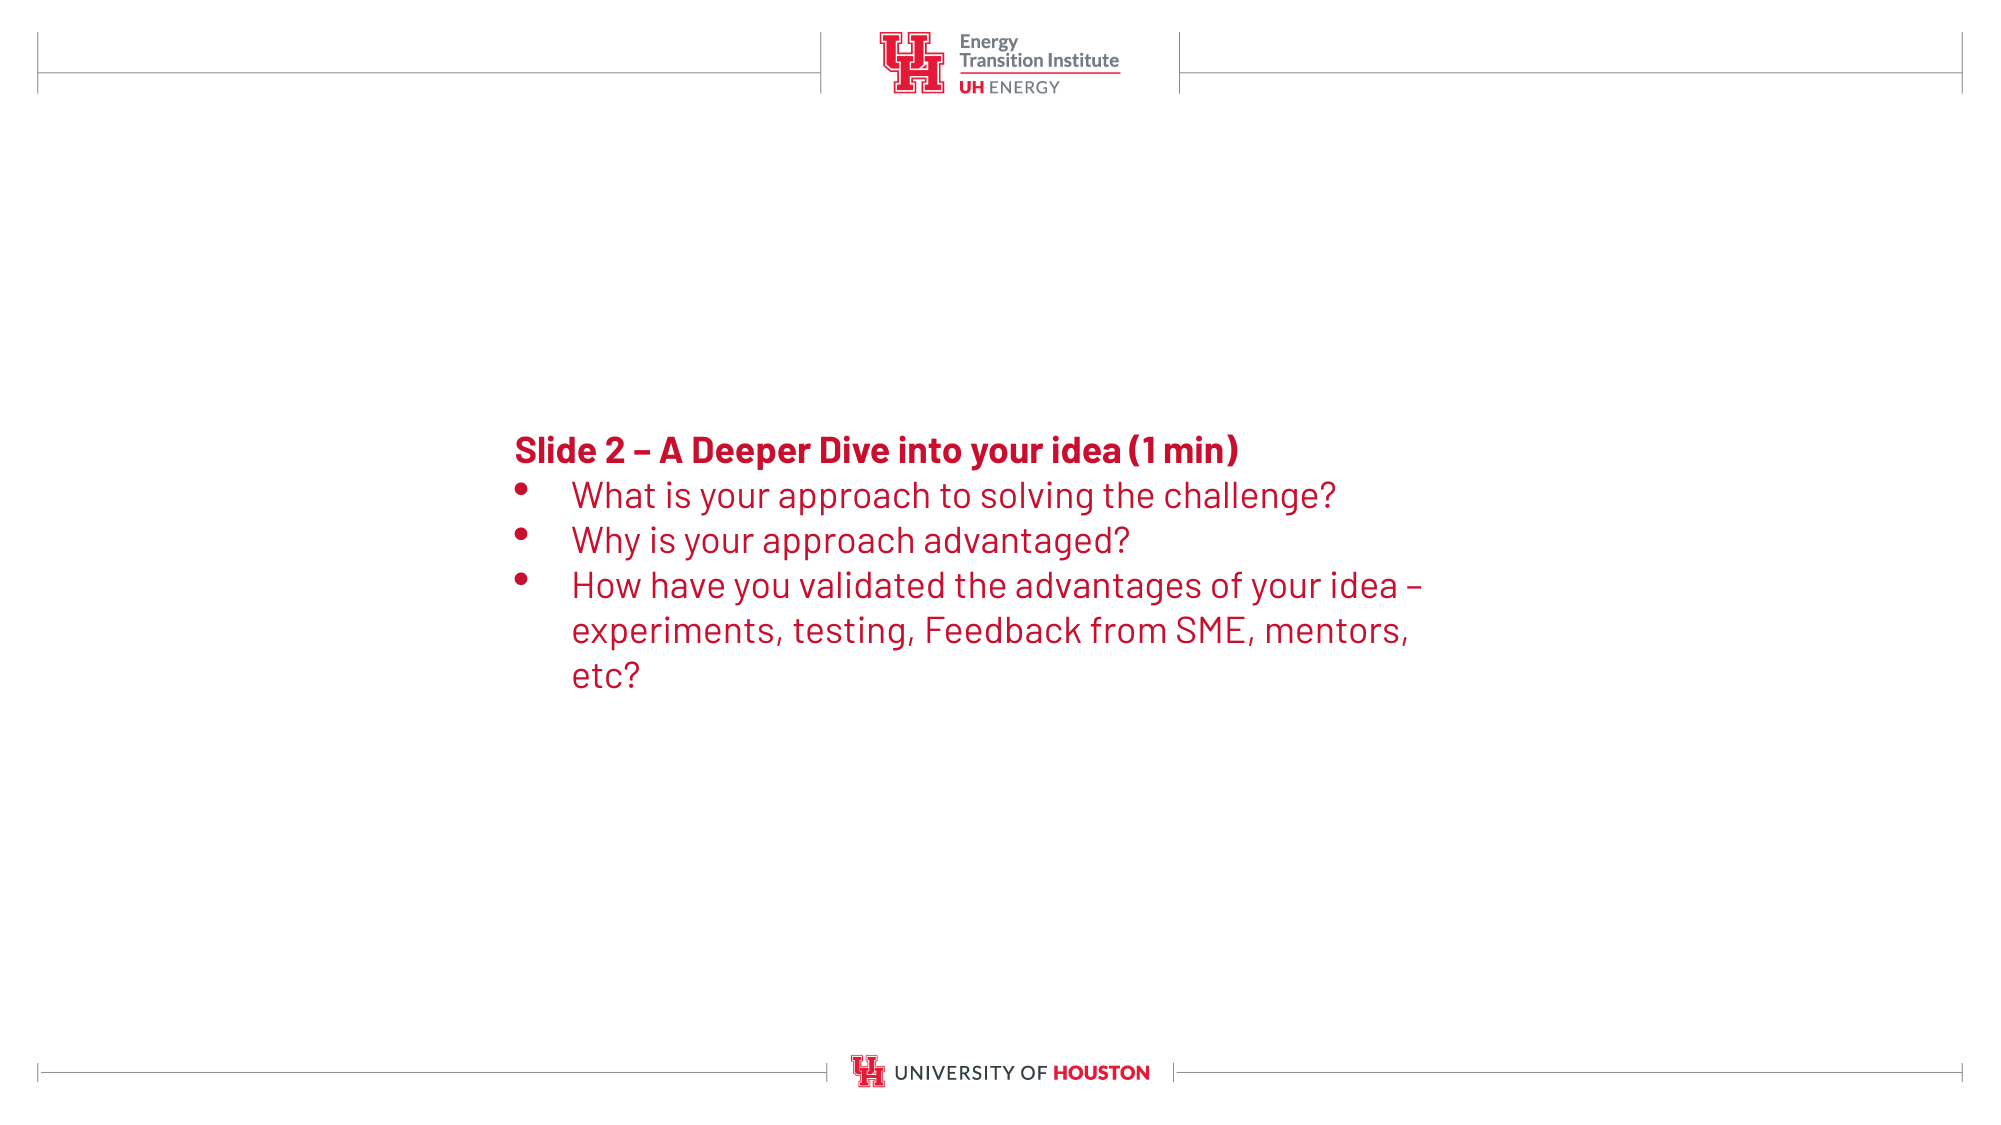

Slide 2 – A Deeper Dive into your idea (1 min)
What is your approach to solving the challenge?
Why is your approach advantaged?
How have you validated the advantages of your idea – experiments, testing, Feedback from SME, mentors, etc?